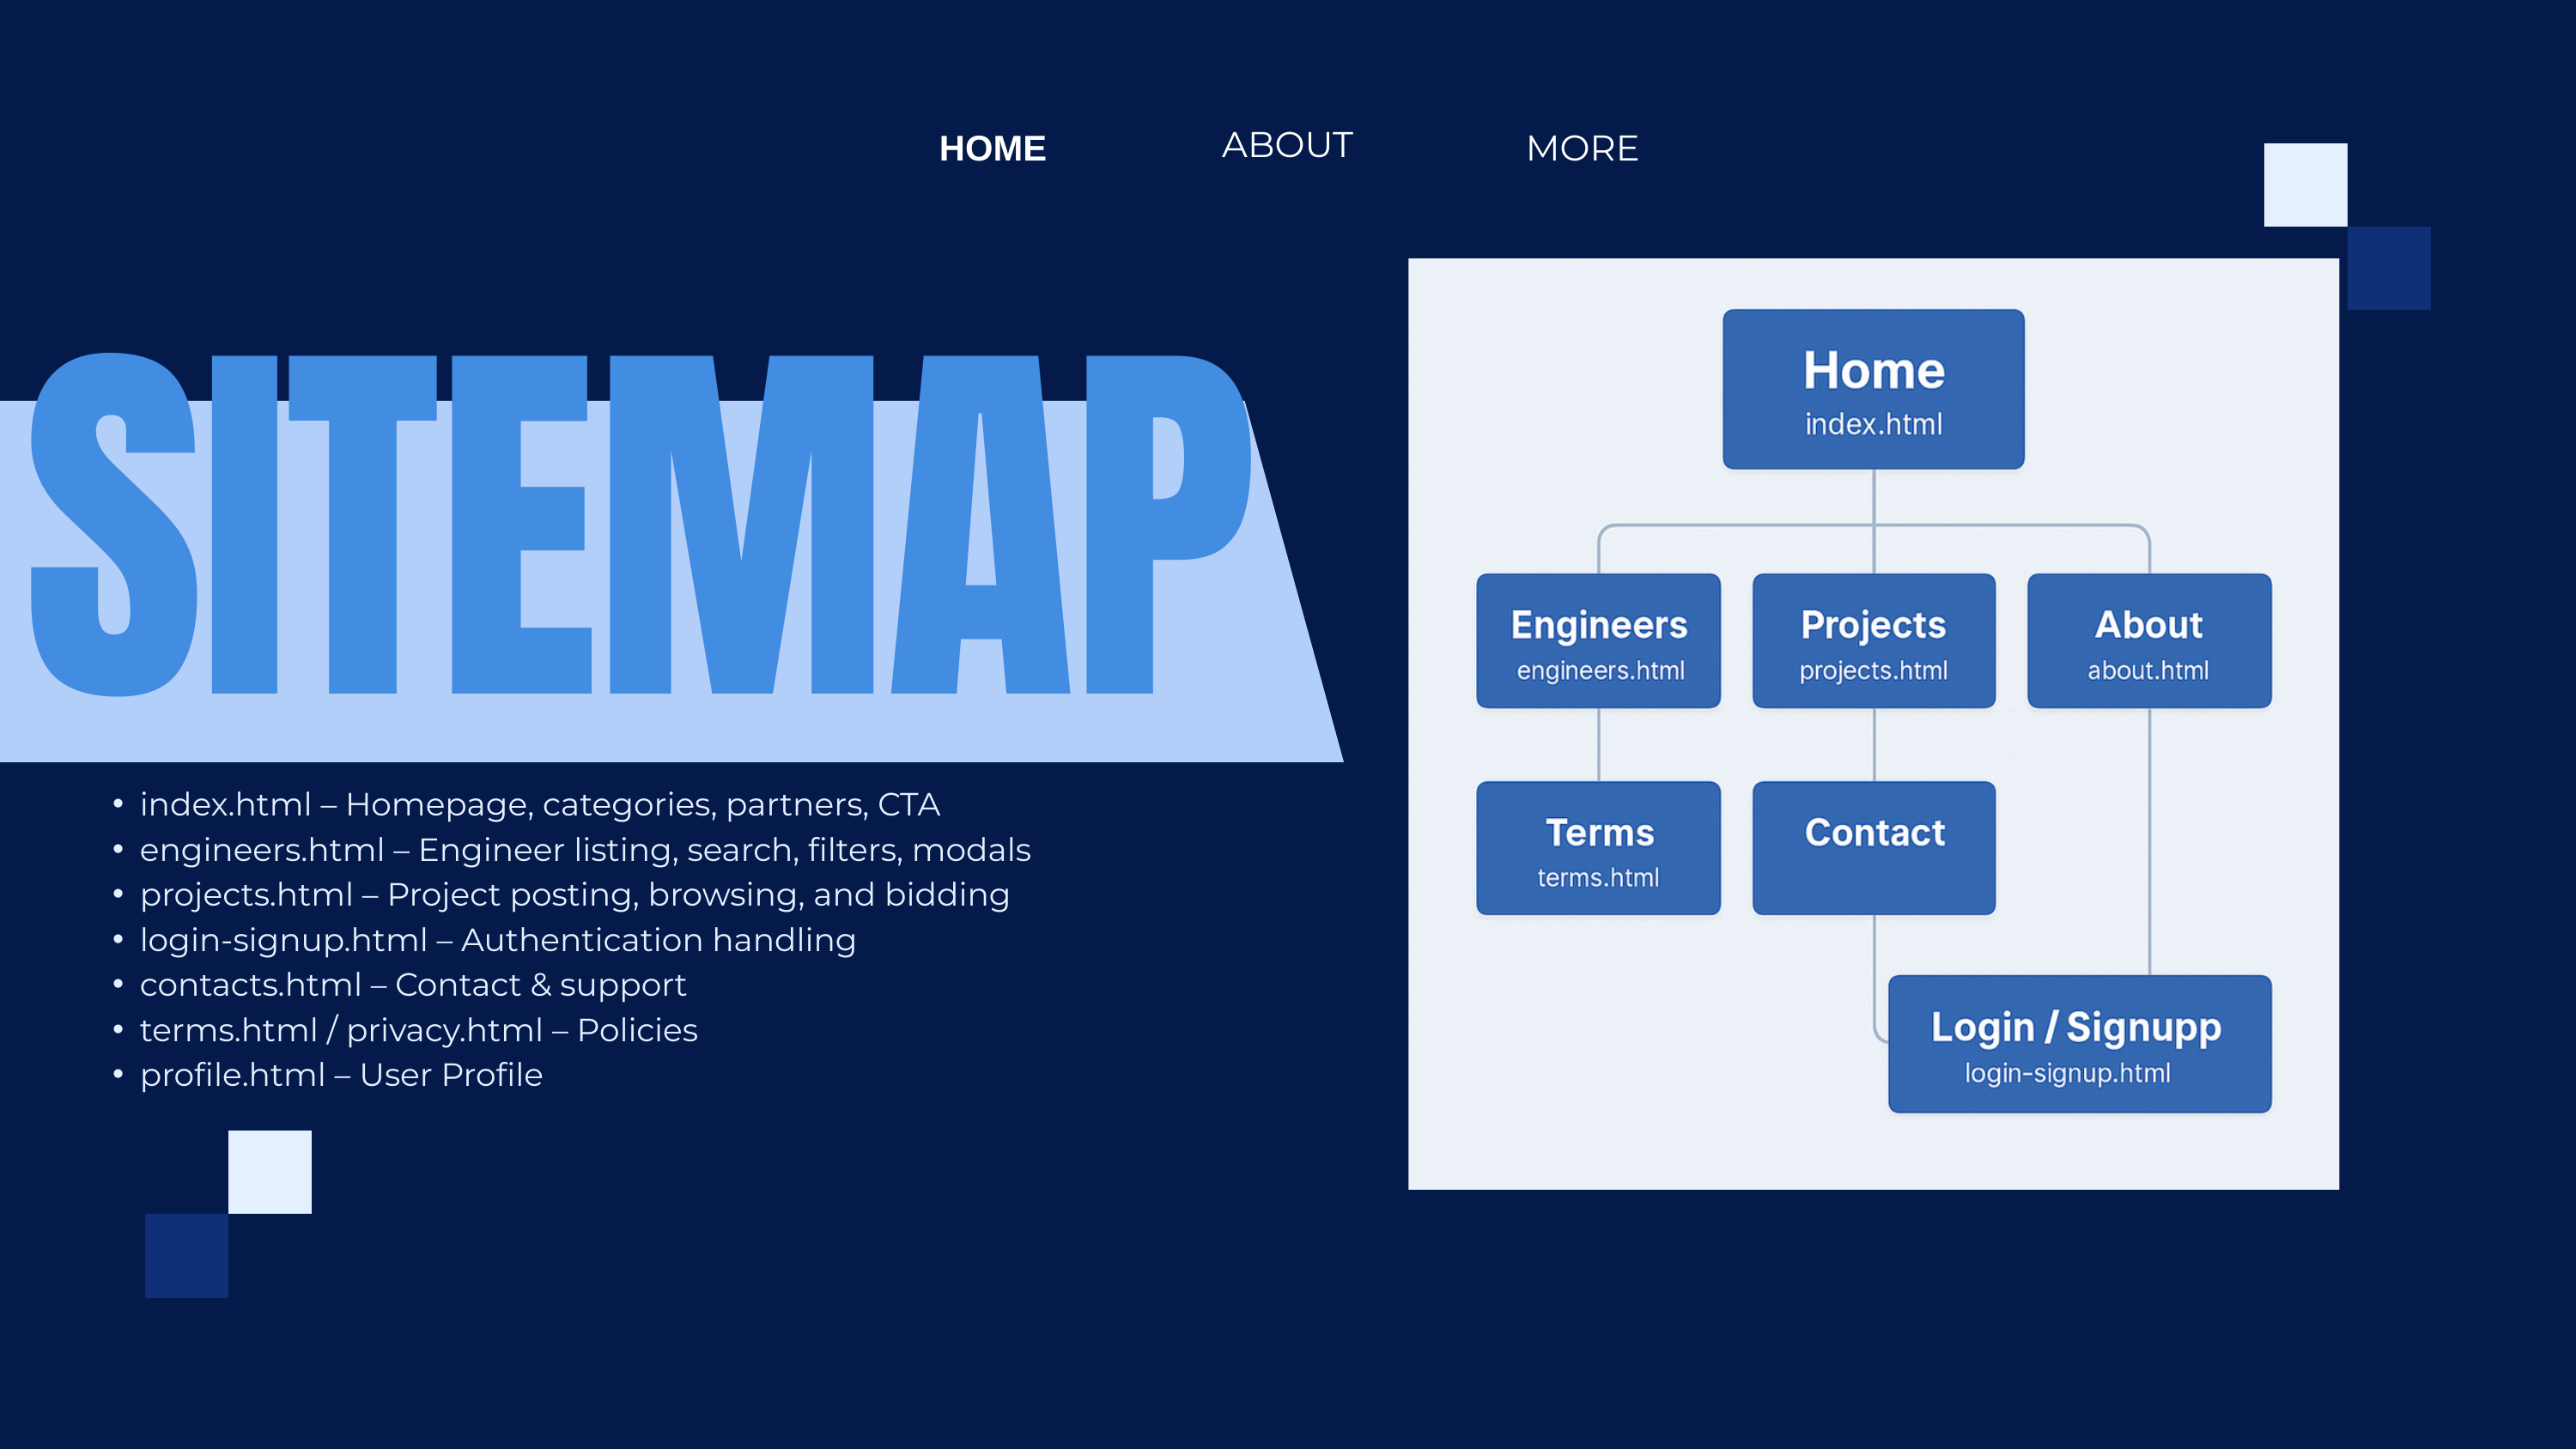

ABOUT
HOME
MORE

SITEMAP
index.html – Homepage, categories, partners, CTA
engineers.html – Engineer listing, search, filters, modals
projects.html – Project posting, browsing, and bidding
login-signup.html – Authentication handling
contacts.html – Contact & support
terms.html / privacy.html – Policies
profile.html – User Profile